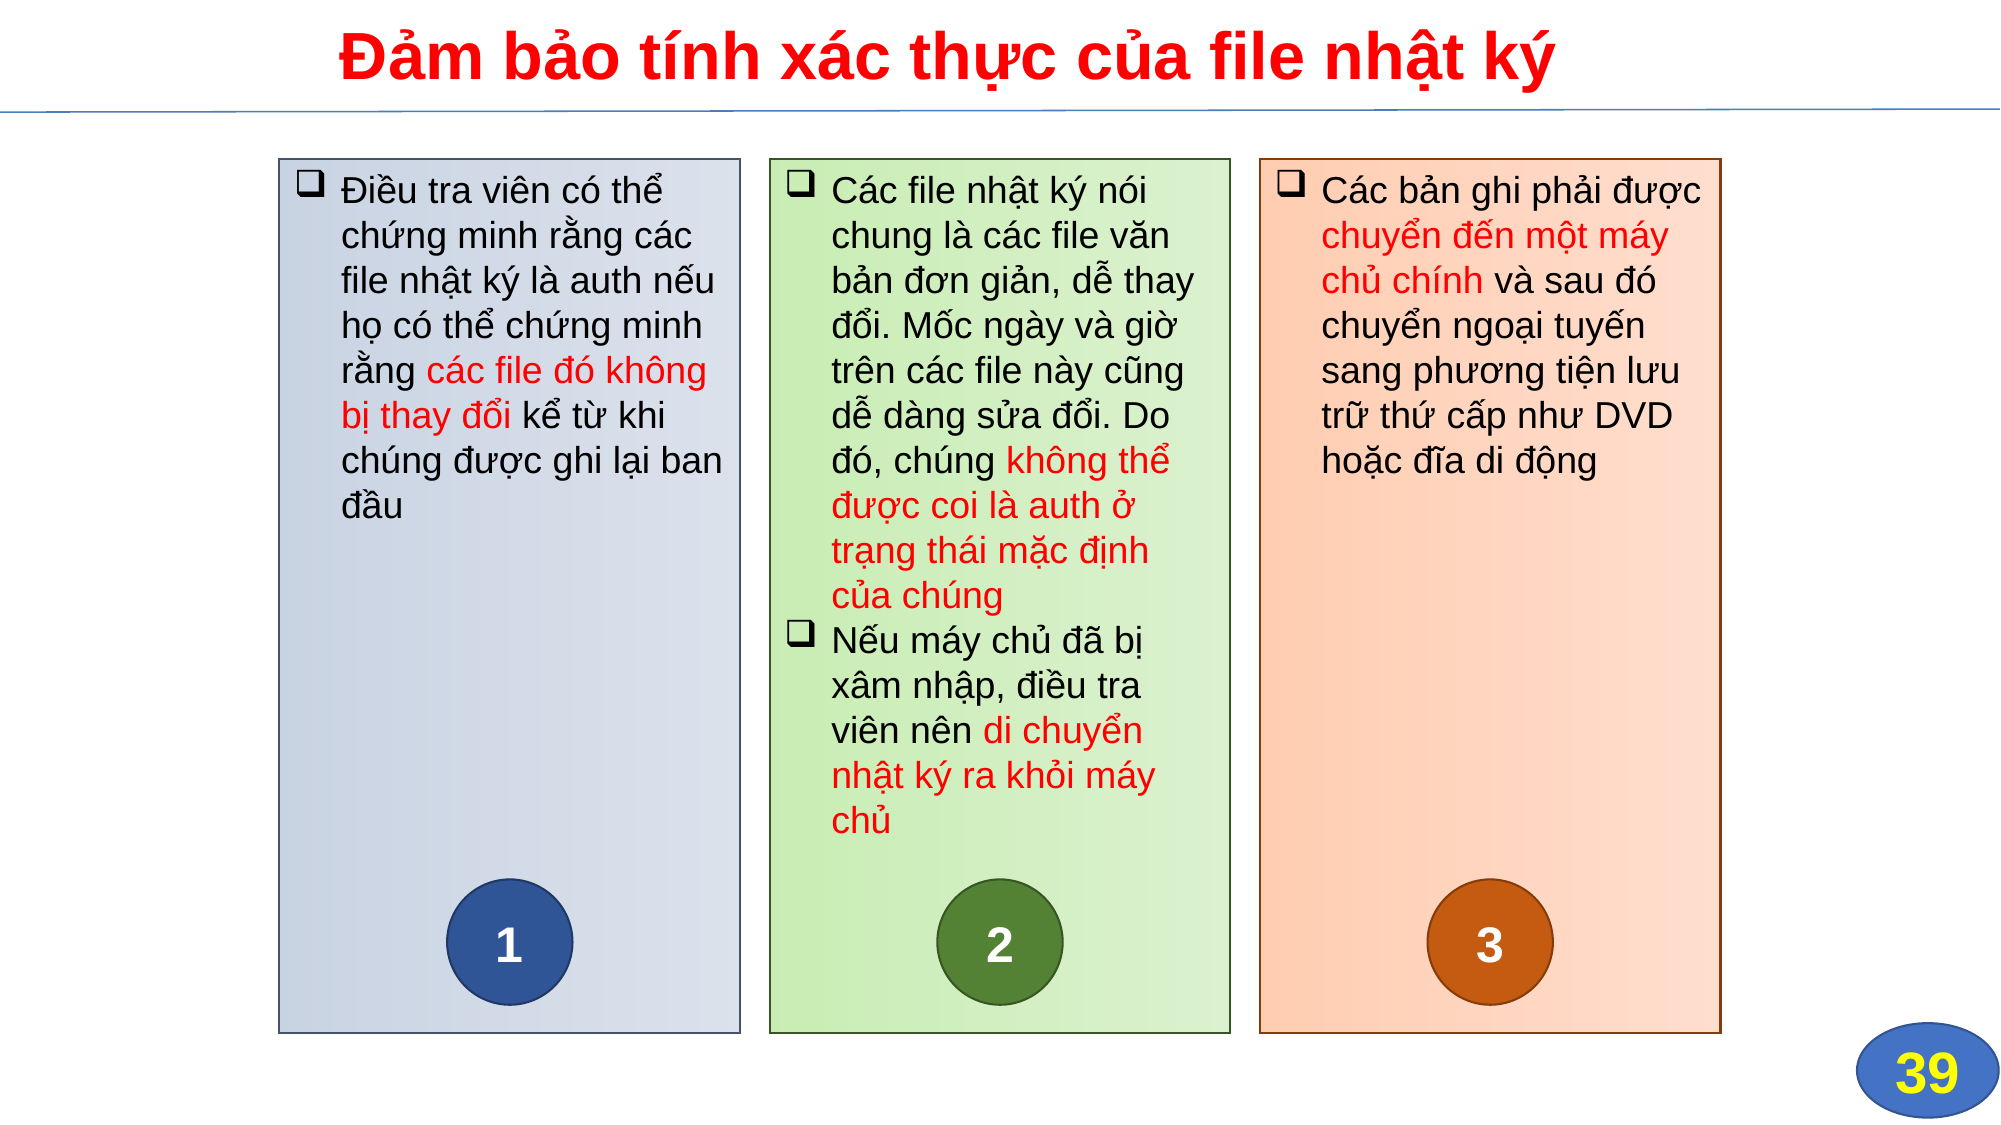

# Đảm bảo tính xác thực của file nhật ký
Điều tra viên có thể chứng minh rằng các file nhật ký là auth nếu họ có thể chứng minh rằng các file đó không bị thay đổi kể từ khi chúng được ghi lại ban đầu
Các file nhật ký nói chung là các file văn bản đơn giản, dễ thay đổi. Mốc ngày và giờ trên các file này cũng dễ dàng sửa đổi. Do đó, chúng không thể được coi là auth ở trạng thái mặc định của chúng
Nếu máy chủ đã bị xâm nhập, điều tra viên nên di chuyển nhật ký ra khỏi máy chủ
Các bản ghi phải được chuyển đến một máy chủ chính và sau đó chuyển ngoại tuyến sang phương tiện lưu trữ thứ cấp như DVD hoặc đĩa di động
1
2
3
39